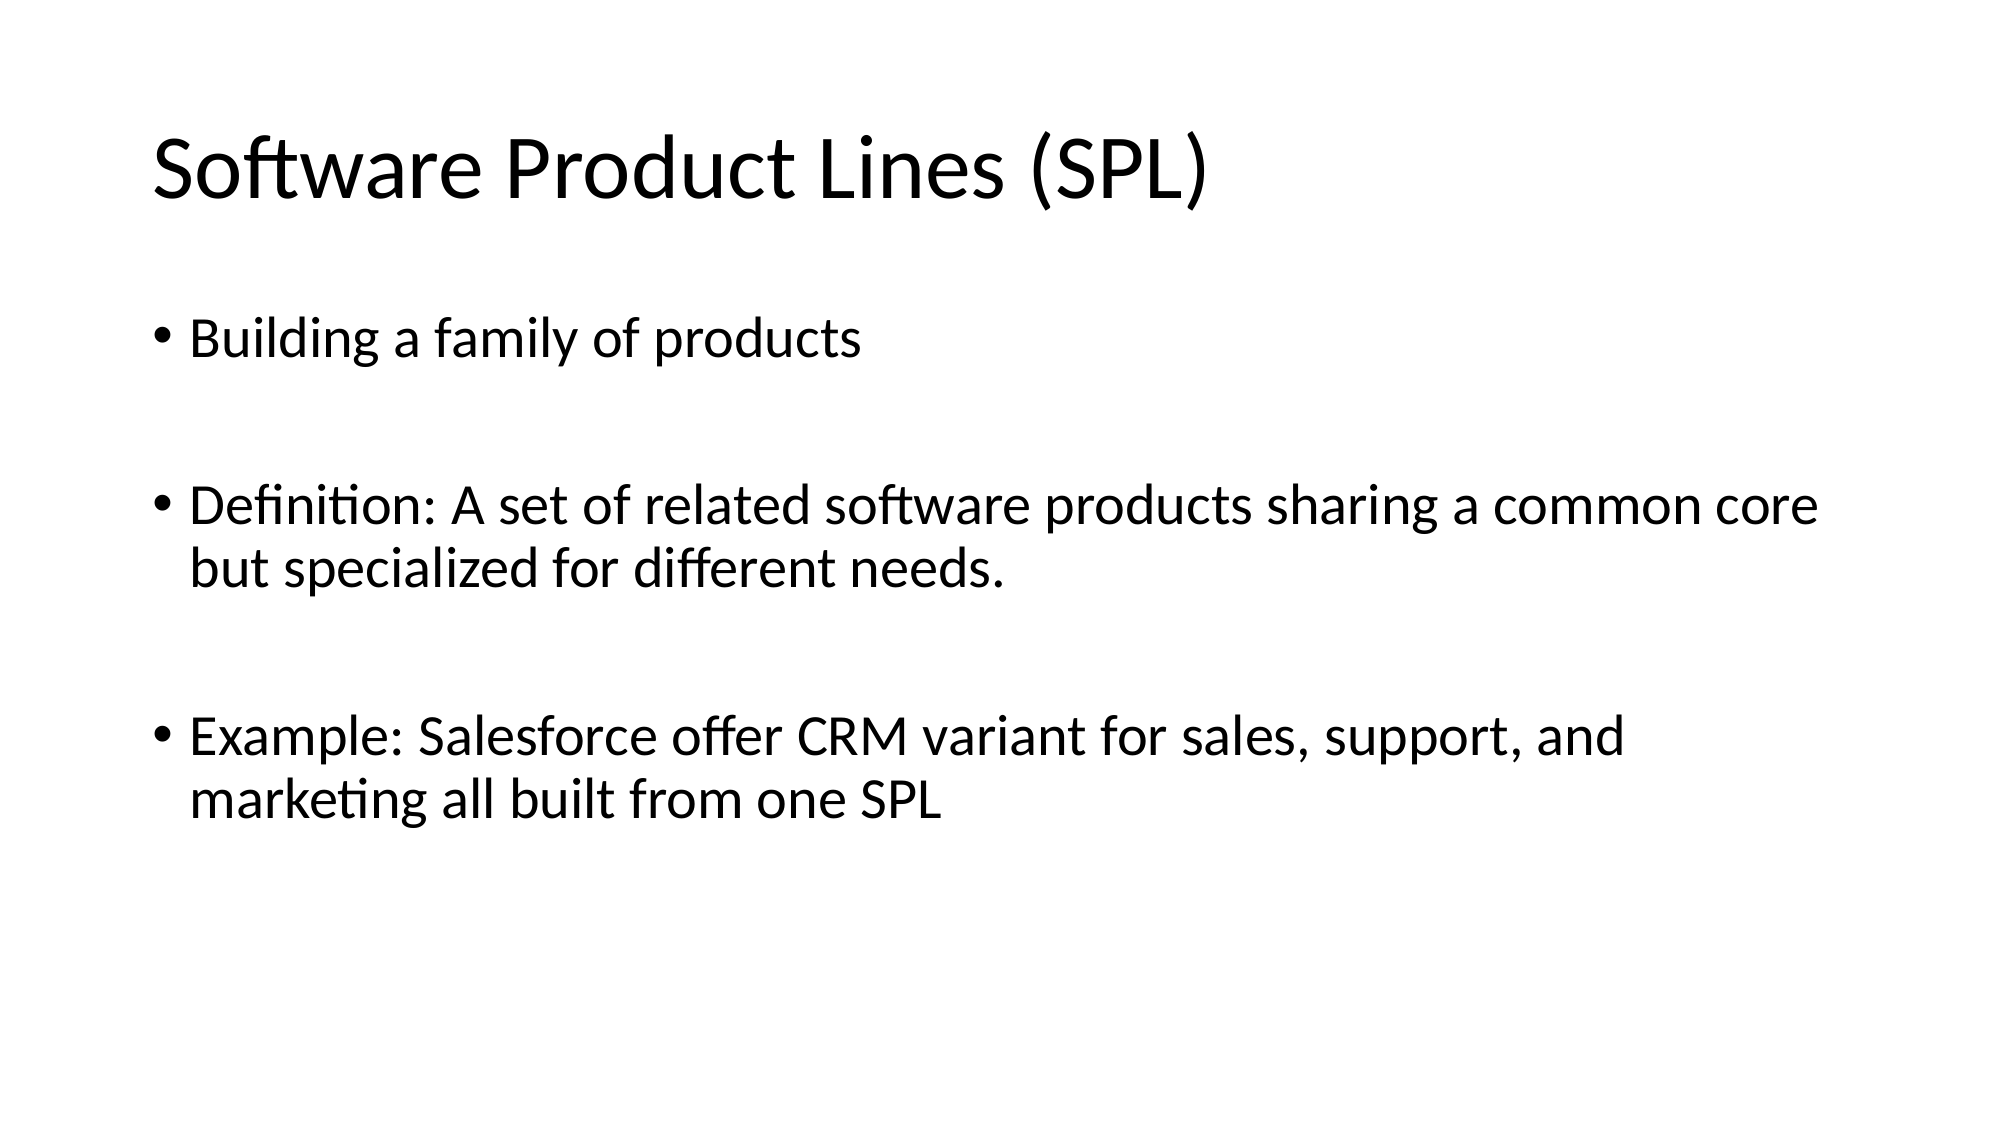

# Software Product Lines (SPL)
Building a family of products

Definition: A set of related software products sharing a common core but specialized for different needs.

Example: Salesforce offer CRM variant for sales, support, and marketing all built from one SPL